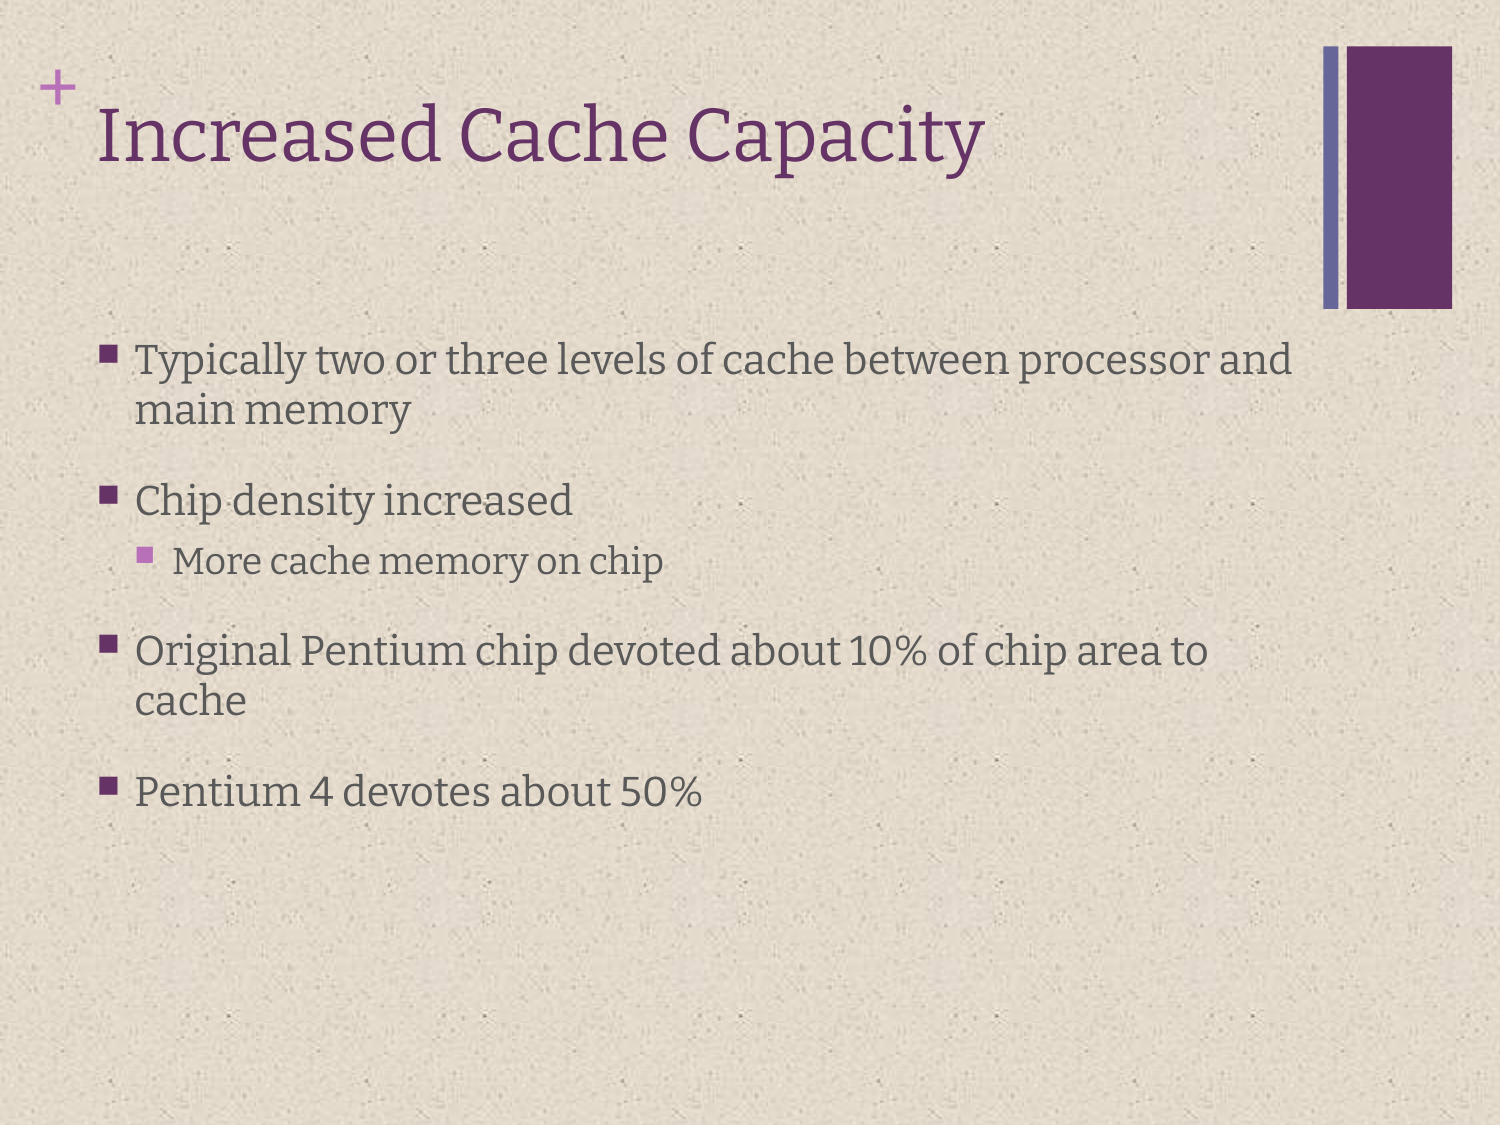

# Increased Cache Capacity
Typically two or three levels of cache between processor and main memory
Chip density increased
More cache memory on chip
Original Pentium chip devoted about 10% of chip area to cache
Pentium 4 devotes about 50%